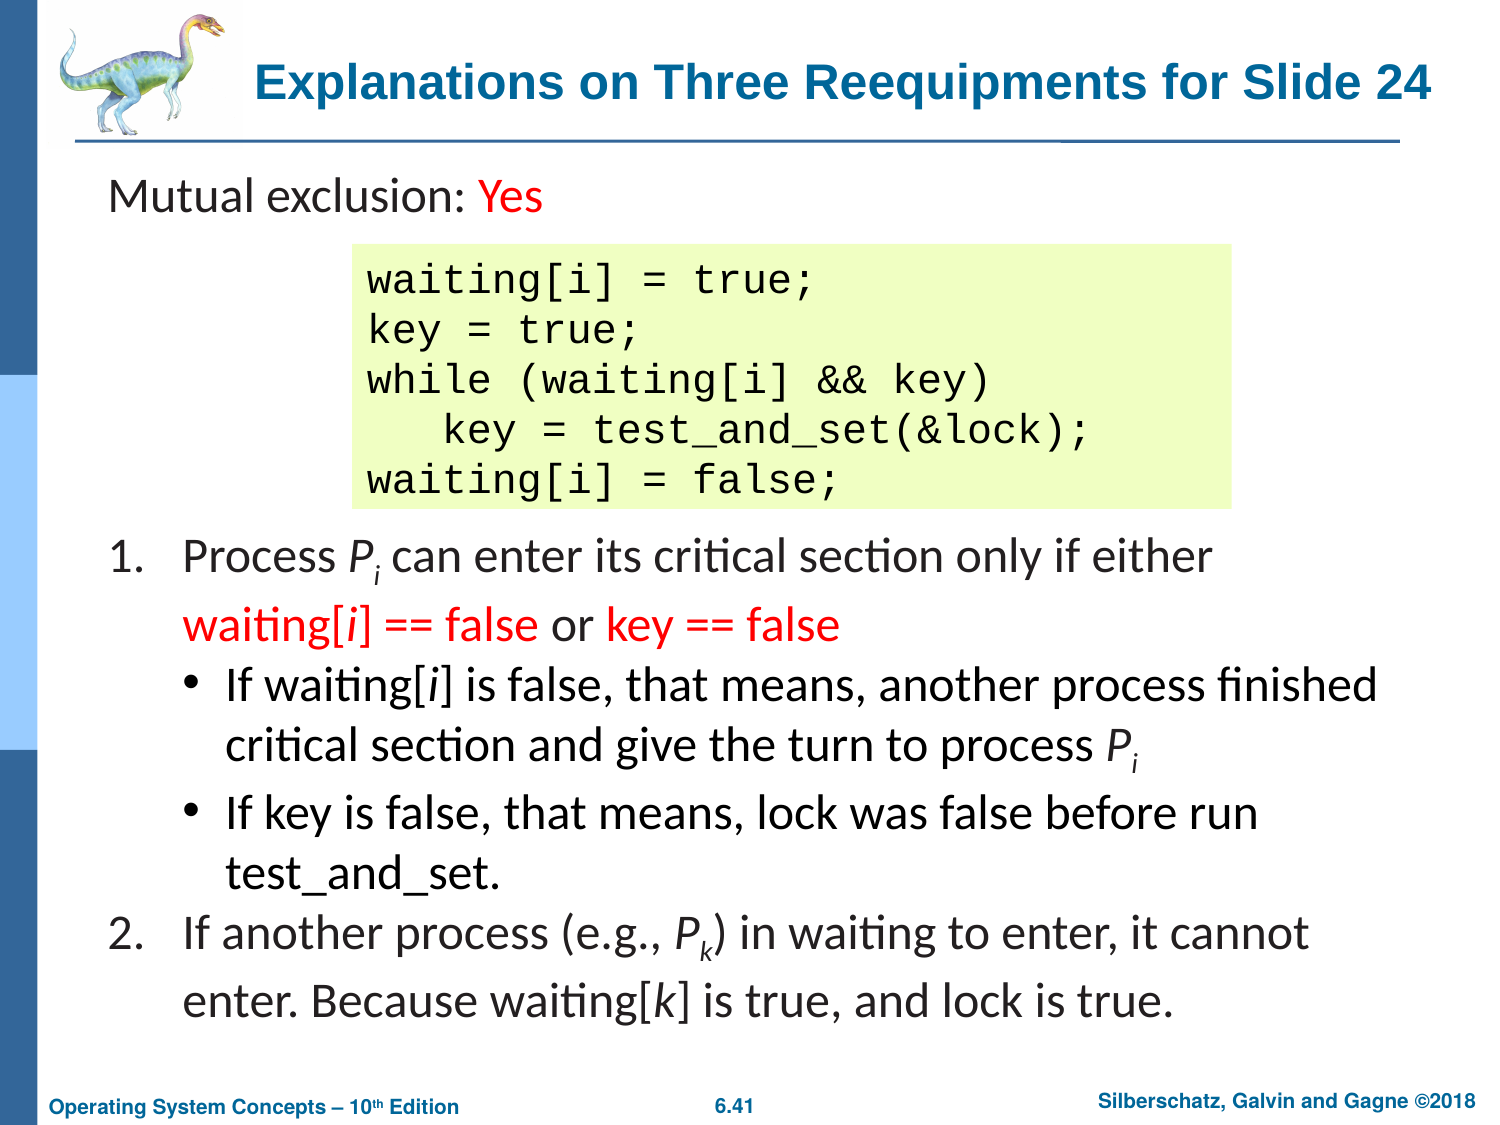

# Explanations on Three Reequipments for Slide 24
Mutual exclusion: Yes

Process Pi can enter its critical section only if either waiting[i] == false or key == false
If waiting[i] is false, that means, another process finished critical section and give the turn to process Pi
If key is false, that means, lock was false before run test_and_set.
If another process (e.g., Pk) in waiting to enter, it cannot enter. Because waiting[k] is true, and lock is true.
waiting[i] = true;
key = true;
while (waiting[i] && key)
   key = test_and_set(&lock);
waiting[i] = false;